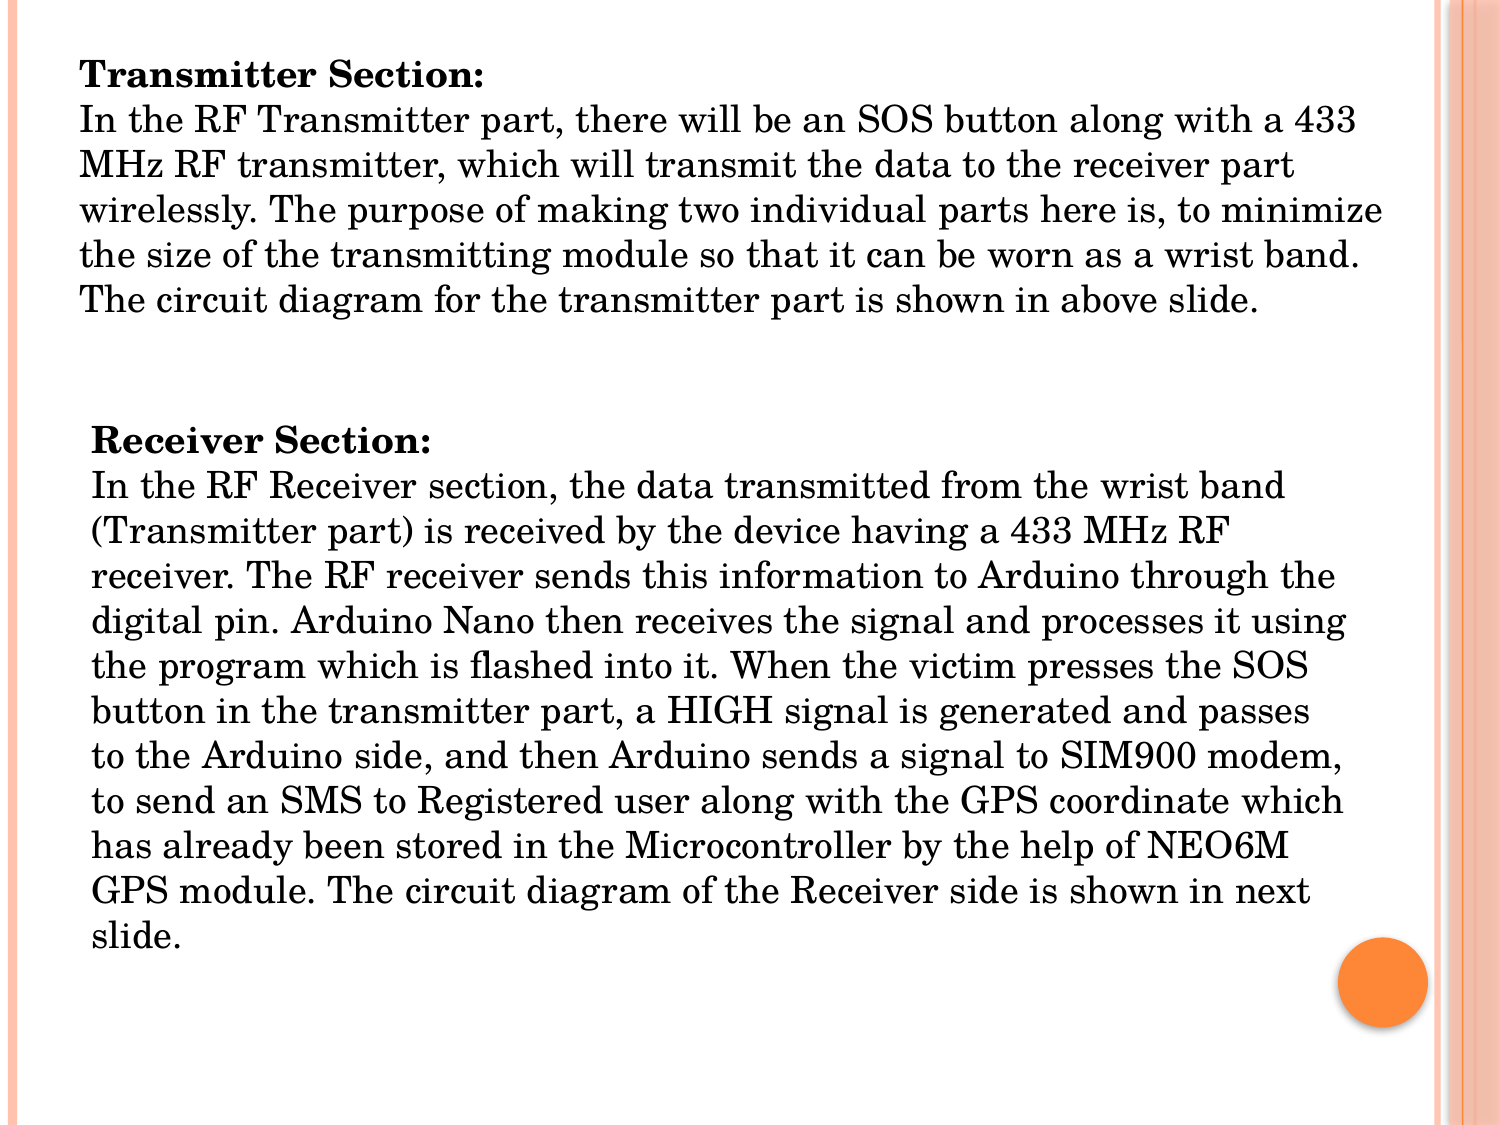

Transmitter Section:
In the RF Transmitter part, there will be an SOS button along with a 433 MHz RF transmitter, which will transmit the data to the receiver part wirelessly. The purpose of making two individual parts here is, to minimize the size of the transmitting module so that it can be worn as a wrist band. The circuit diagram for the transmitter part is shown in above slide.
Receiver Section:
In the RF Receiver section, the data transmitted from the wrist band (Transmitter part) is received by the device having a 433 MHz RF receiver. The RF receiver sends this information to Arduino through the digital pin. Arduino Nano then receives the signal and processes it using the program which is flashed into it. When the victim presses the SOS button in the transmitter part, a HIGH signal is generated and passes to the Arduino side, and then Arduino sends a signal to SIM900 modem, to send an SMS to Registered user along with the GPS coordinate which has already been stored in the Microcontroller by the help of NEO6M GPS module. The circuit diagram of the Receiver side is shown in next slide.